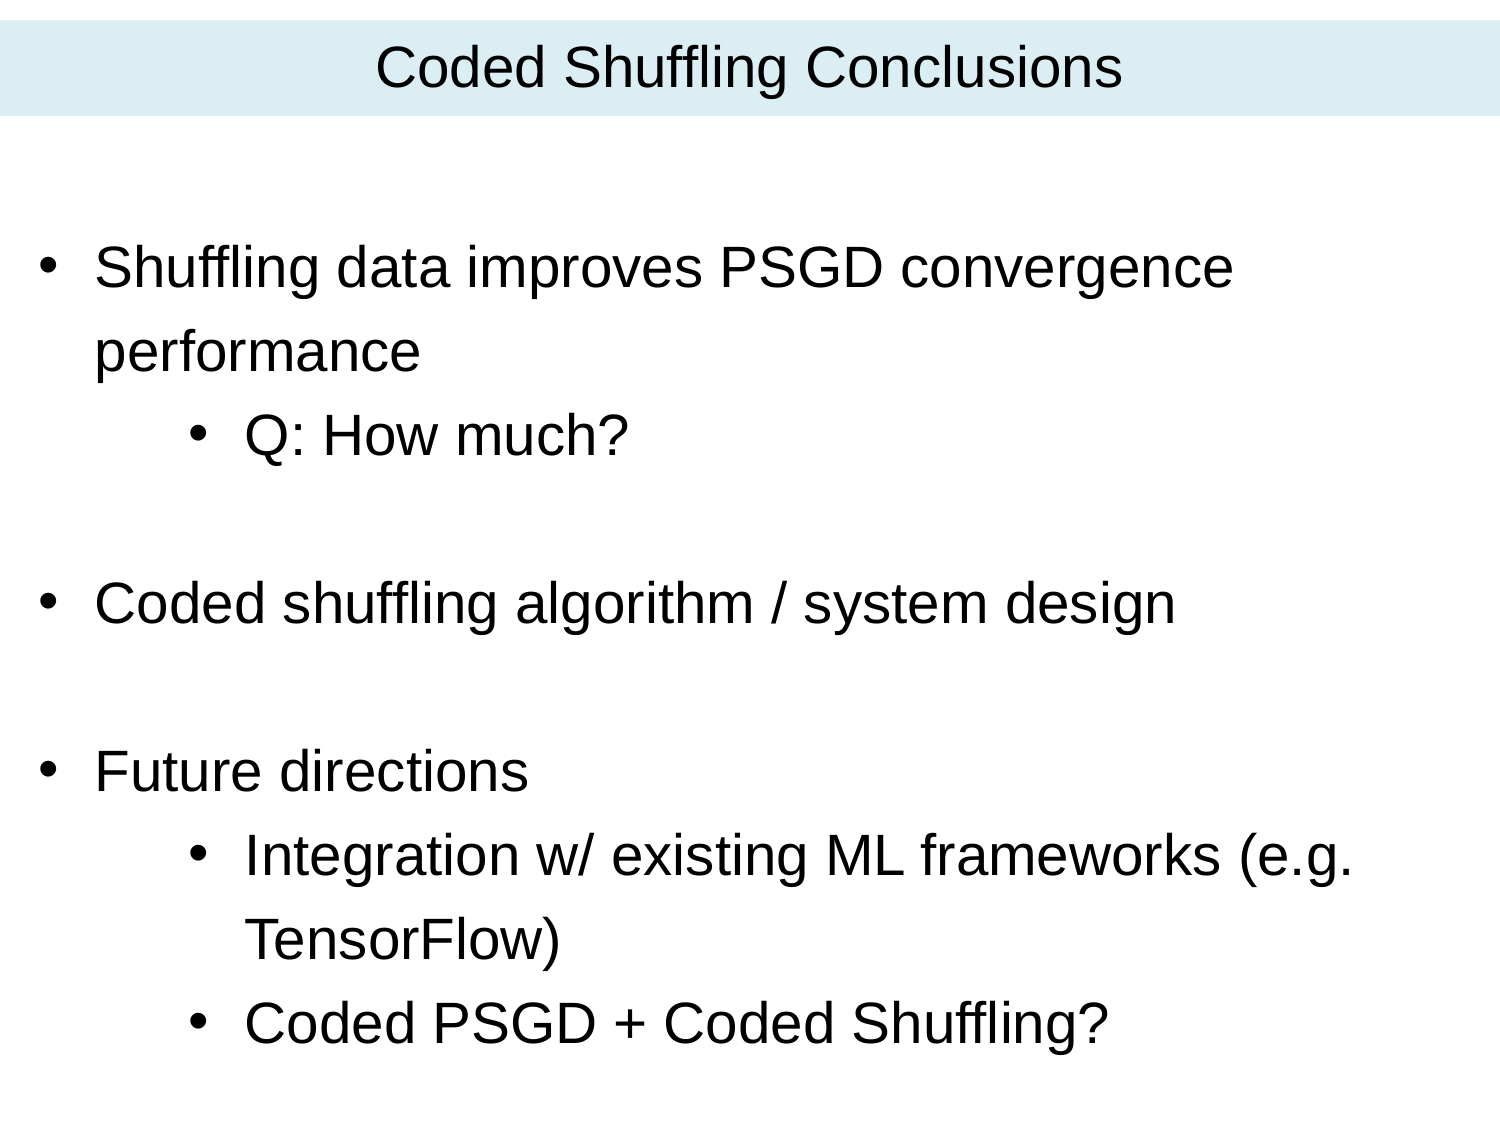

Coded Shuffling Conclusions
Shuffling data improves PSGD convergence performance
Q: How much?

Coded shuffling algorithm / system design

Future directions
Integration w/ existing ML frameworks (e.g. TensorFlow)
Coded PSGD + Coded Shuffling?